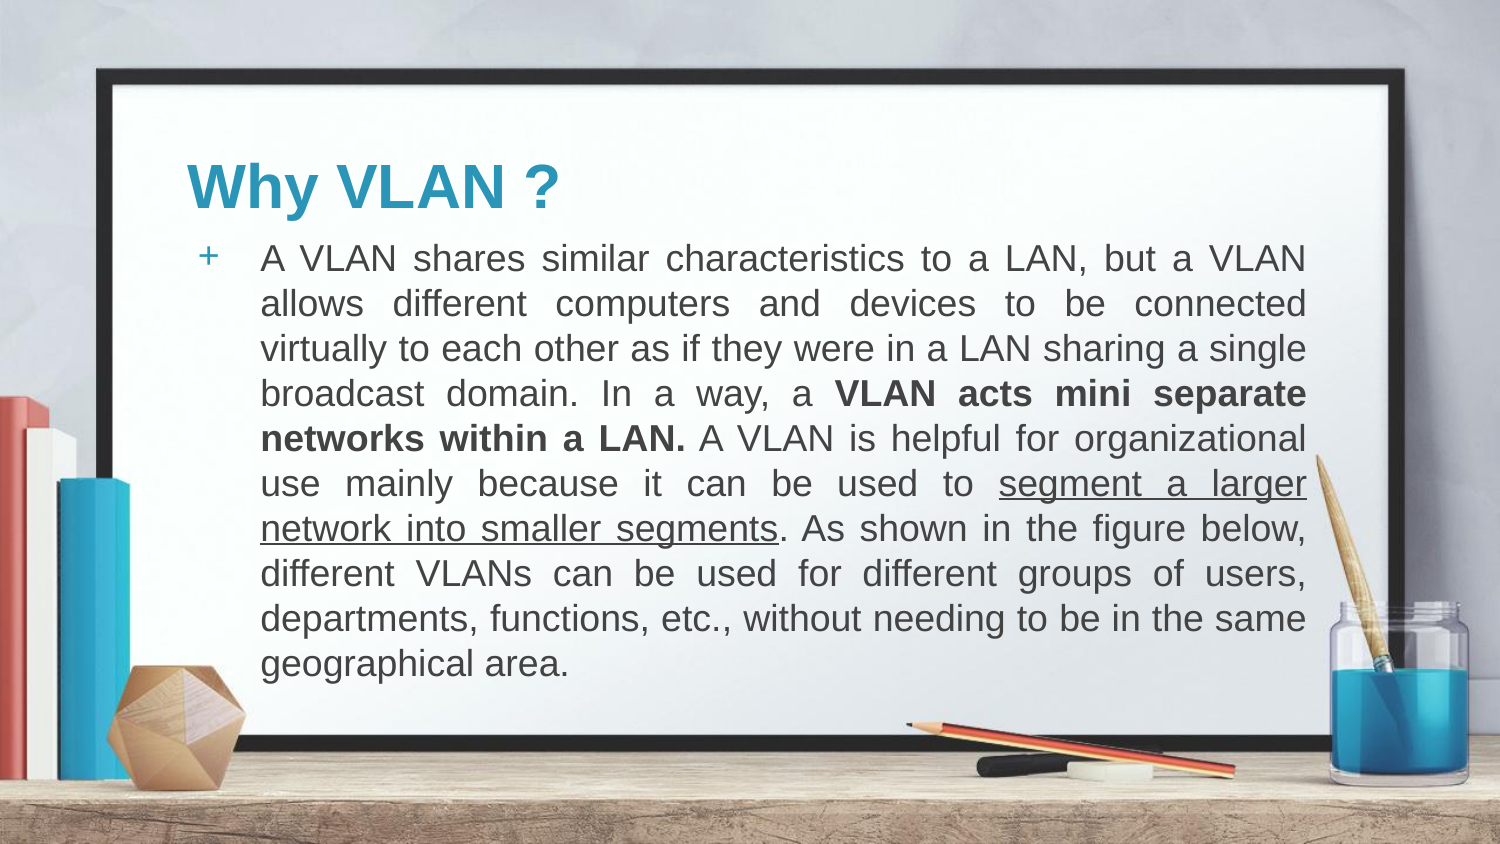

# Why VLAN ?
A VLAN shares similar characteristics to a LAN, but a VLAN allows different computers and devices to be connected virtually to each other as if they were in a LAN sharing a single broadcast domain. In a way, a VLAN acts mini separate networks within a LAN. A VLAN is helpful for organizational use mainly because it can be used to segment a larger network into smaller segments. As shown in the figure below, different VLANs can be used for different groups of users, departments, functions, etc., without needing to be in the same geographical area.